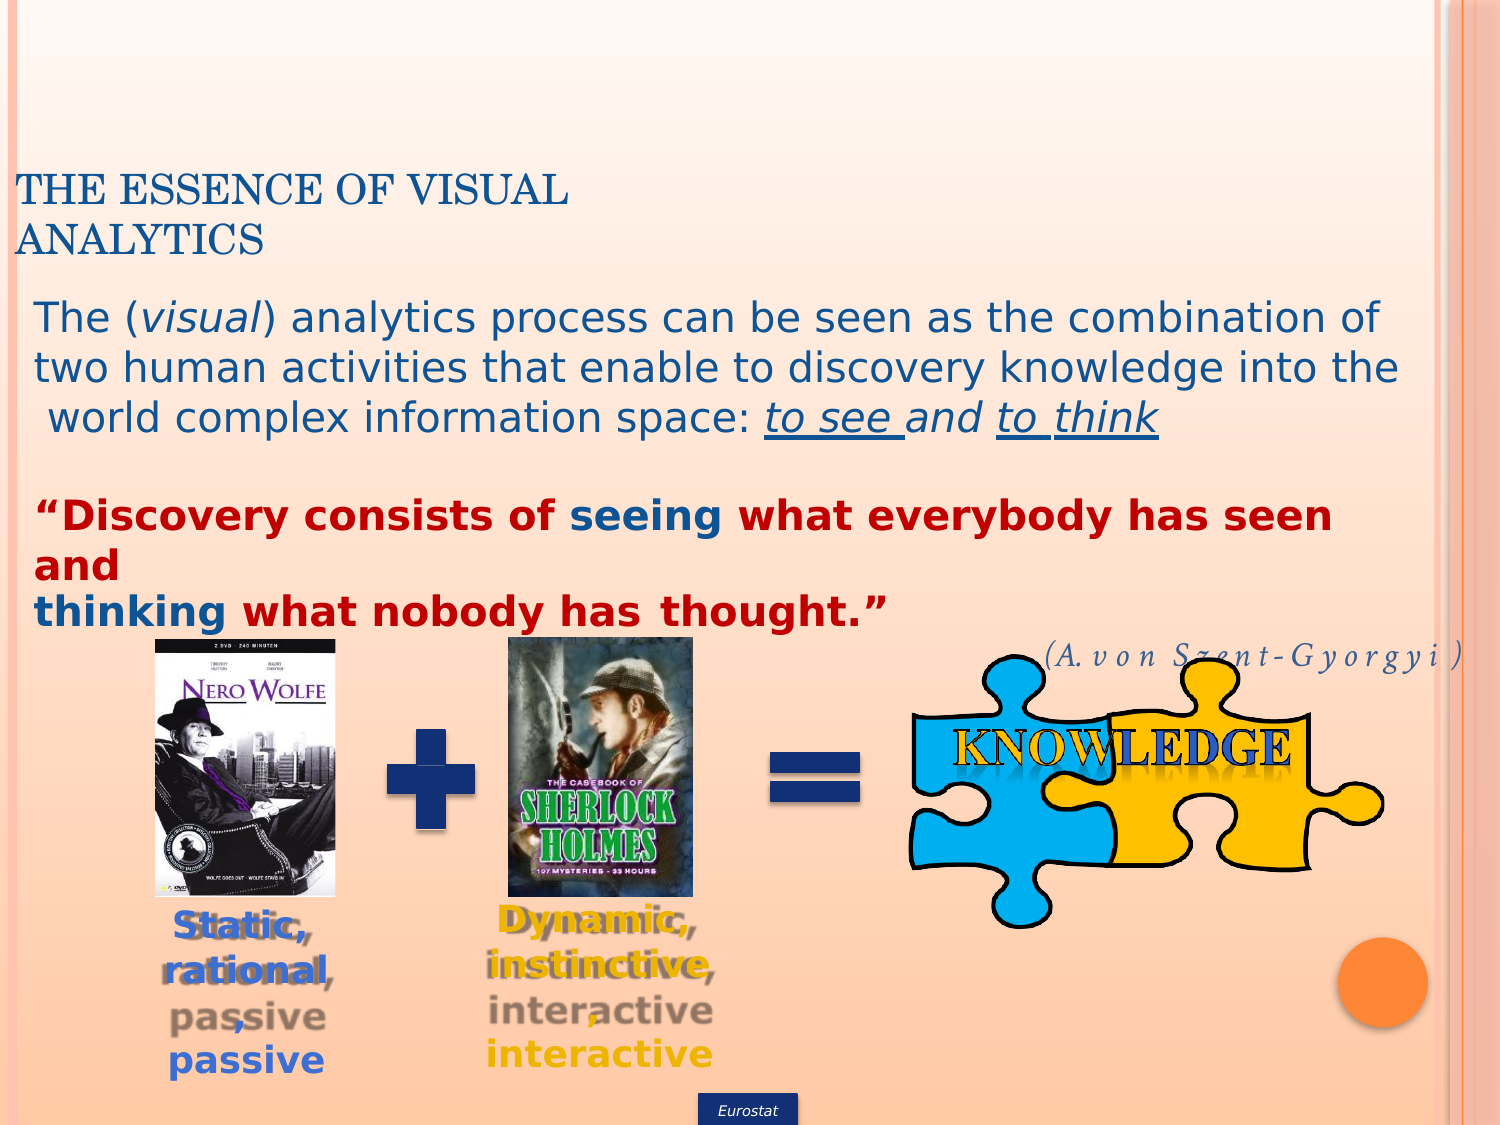

# The essence of visual analytics
The (visual) analytics process can be seen as the combination of  two human activities that enable to discovery knowledge into the  world complex information space: to see and to think

“Discovery consists of seeing what everybody has seen and
thinking what nobody has thought.”
(A. von Szent-Gyorgyi )

Dynamic,  instinctive,  interactive
Static,  rational,  passive

Eurostat